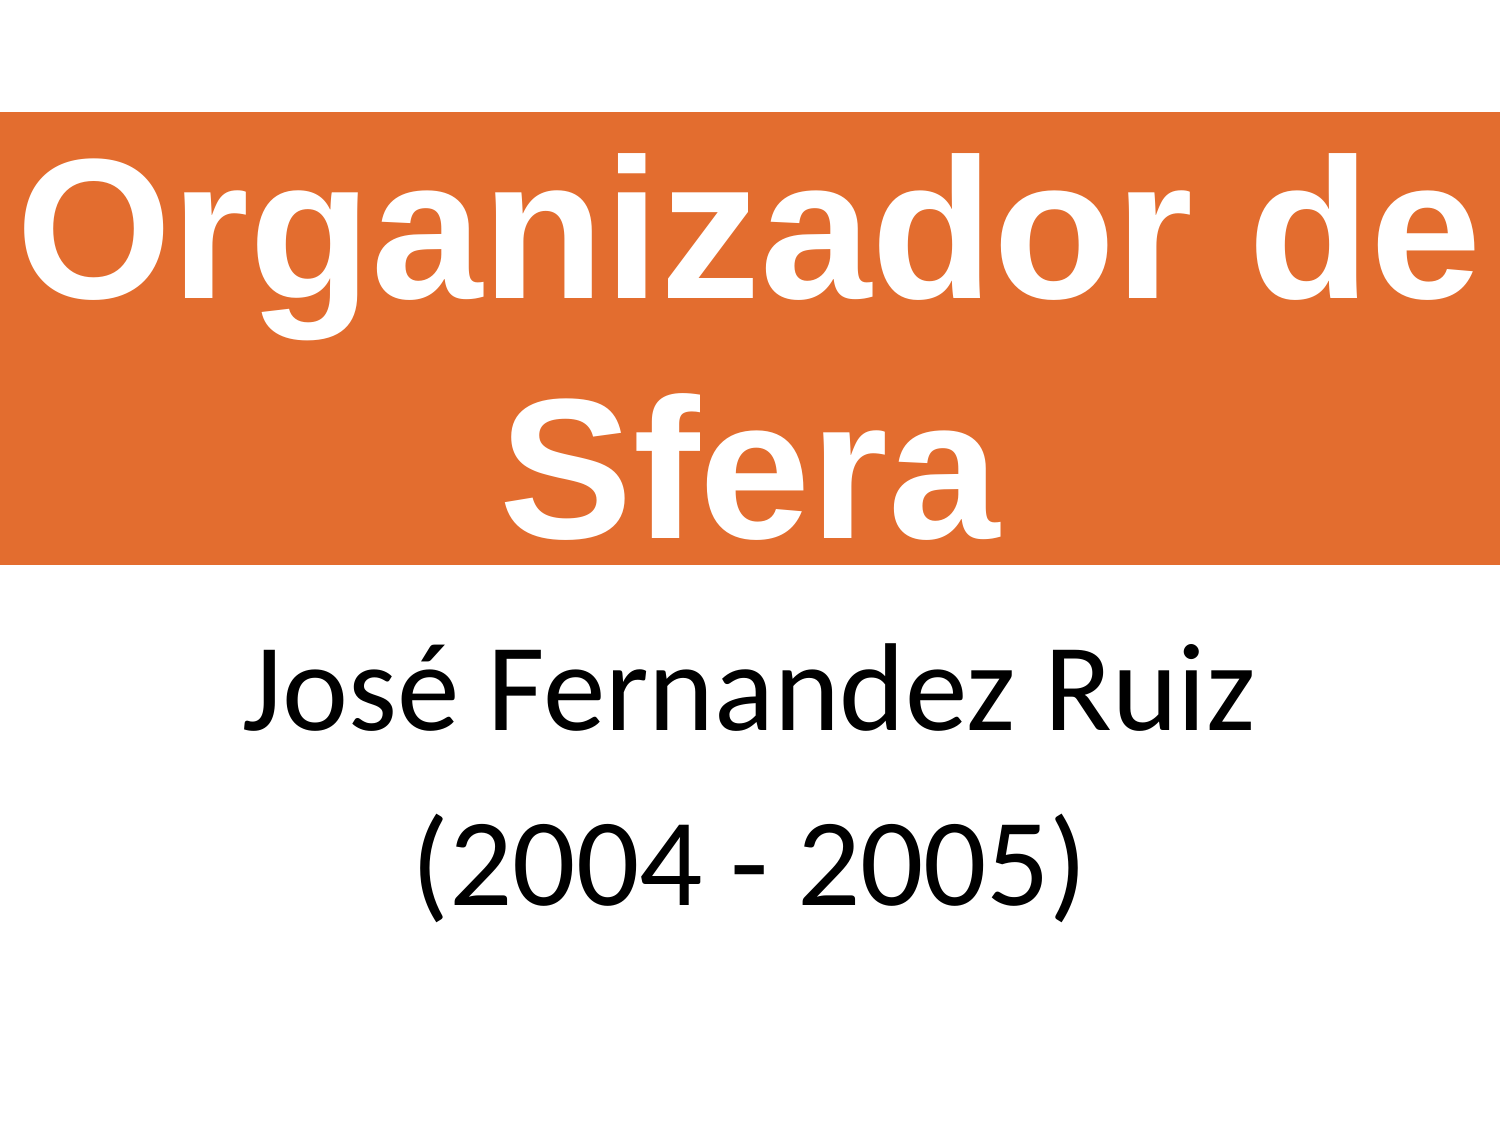

Organizador de Sfera
José Fernandez Ruiz
(2004 - 2005)